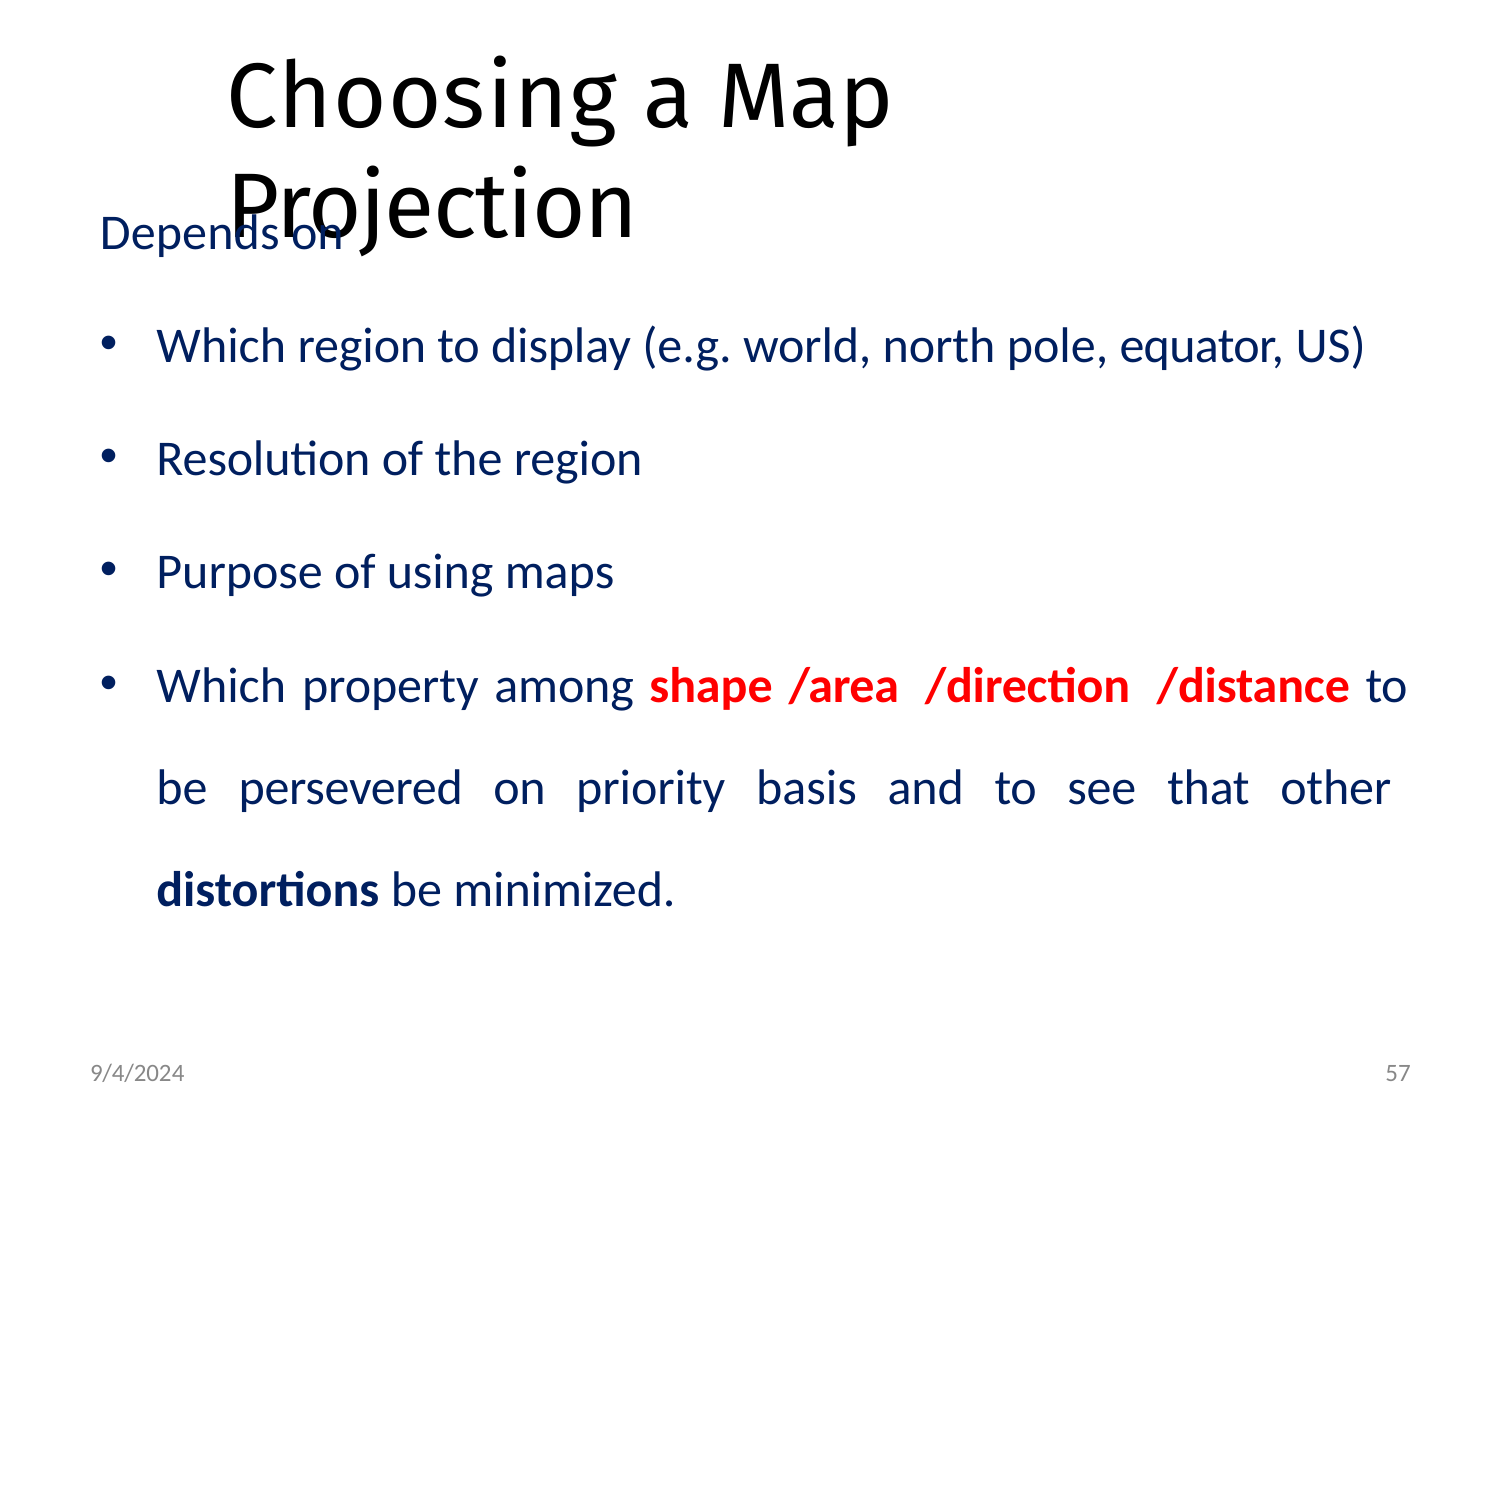

# Choosing a Map Projection
Depends on

Which region to display (e.g. world, north pole, equator, US)

Resolution of the region

Purpose of using maps
Which property among shape /area /direction /distance to  be persevered on priority basis and to see that other  distortions be minimized.
9/4/2024
57